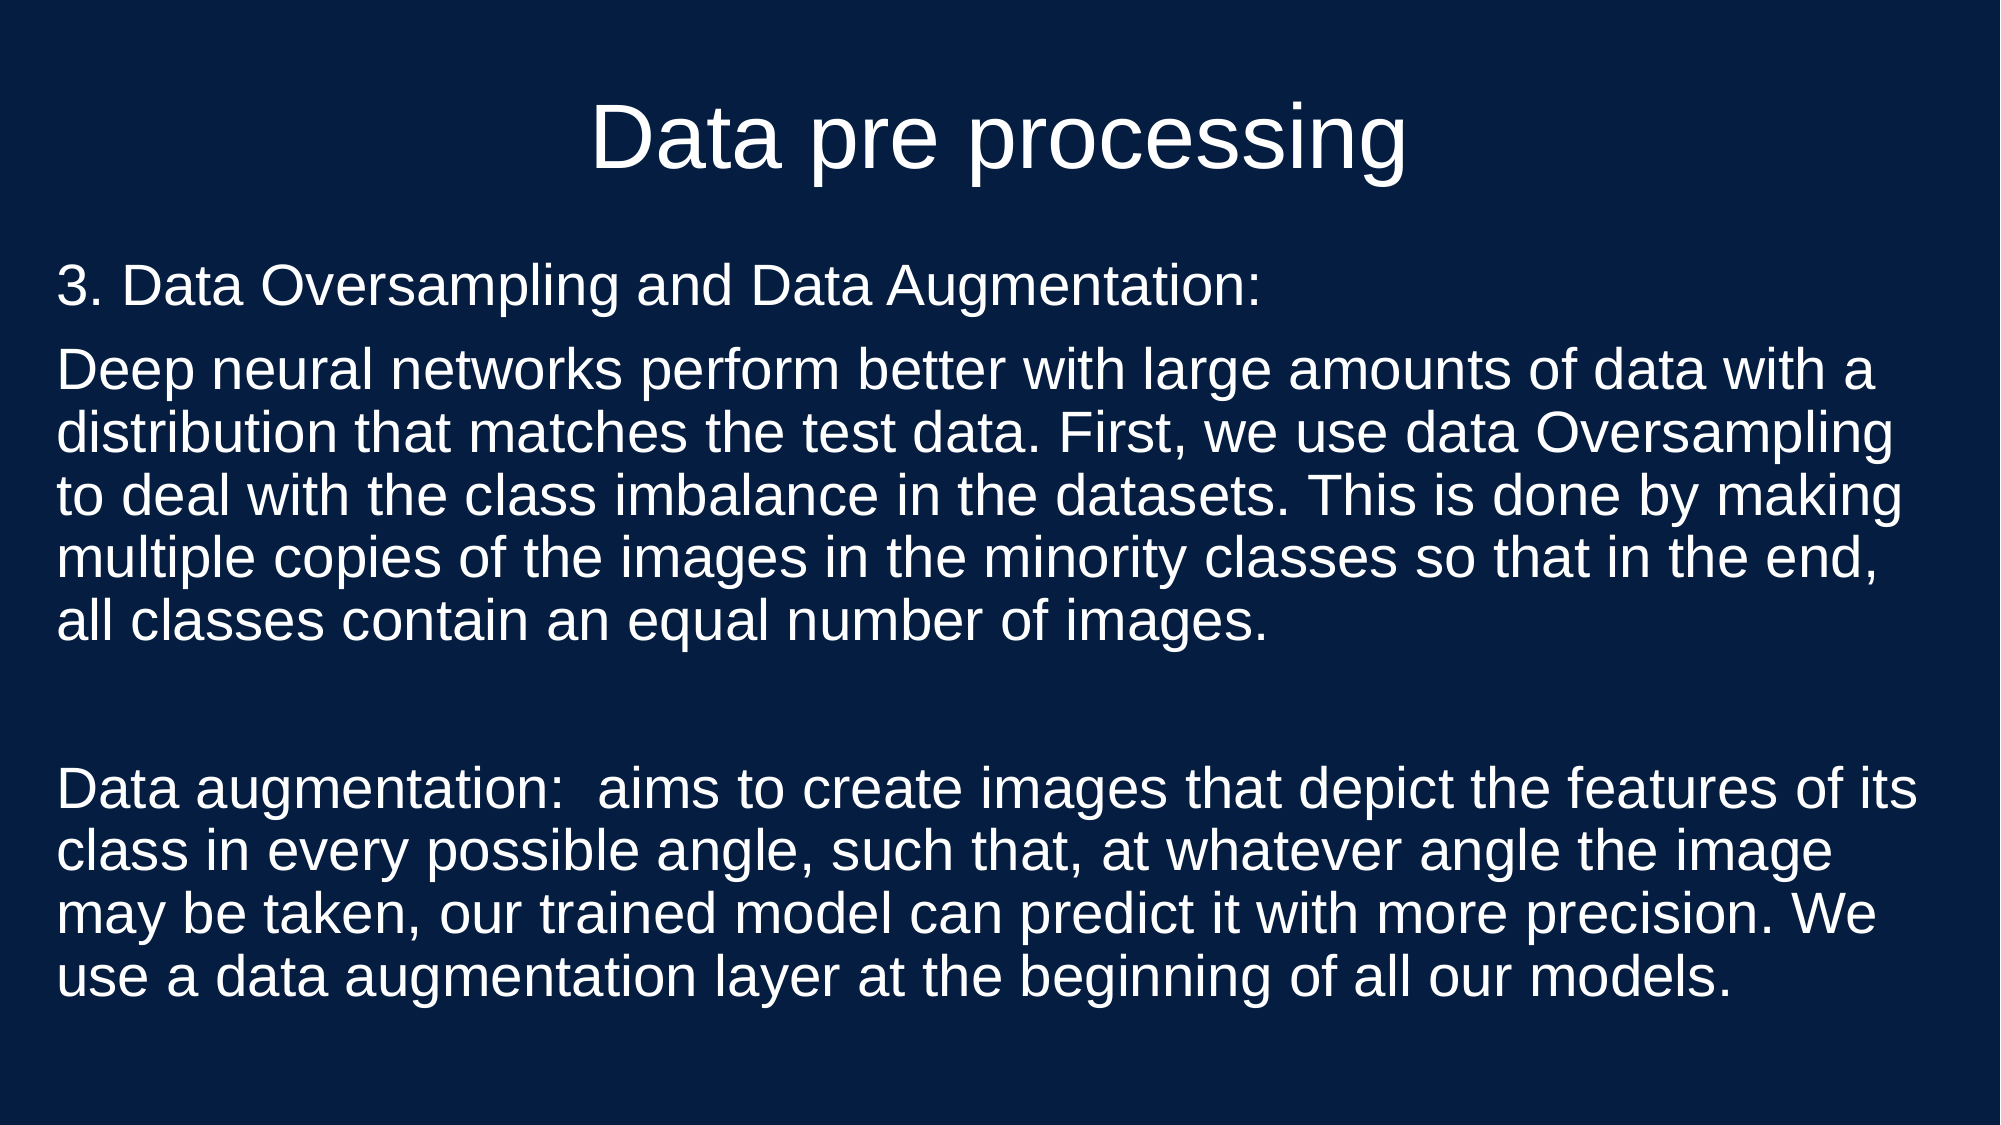

# Data pre processing
3. Data Oversampling and Data Augmentation:
Deep neural networks perform better with large amounts of data with a distribution that matches the test data. First, we use data Oversampling to deal with the class imbalance in the datasets. This is done by making multiple copies of the images in the minority classes so that in the end, all classes contain an equal number of images.

Data augmentation:  aims to create images that depict the features of its class in every possible angle, such that, at whatever angle the image may be taken, our trained model can predict it with more precision. We use a data augmentation layer at the beginning of all our models.